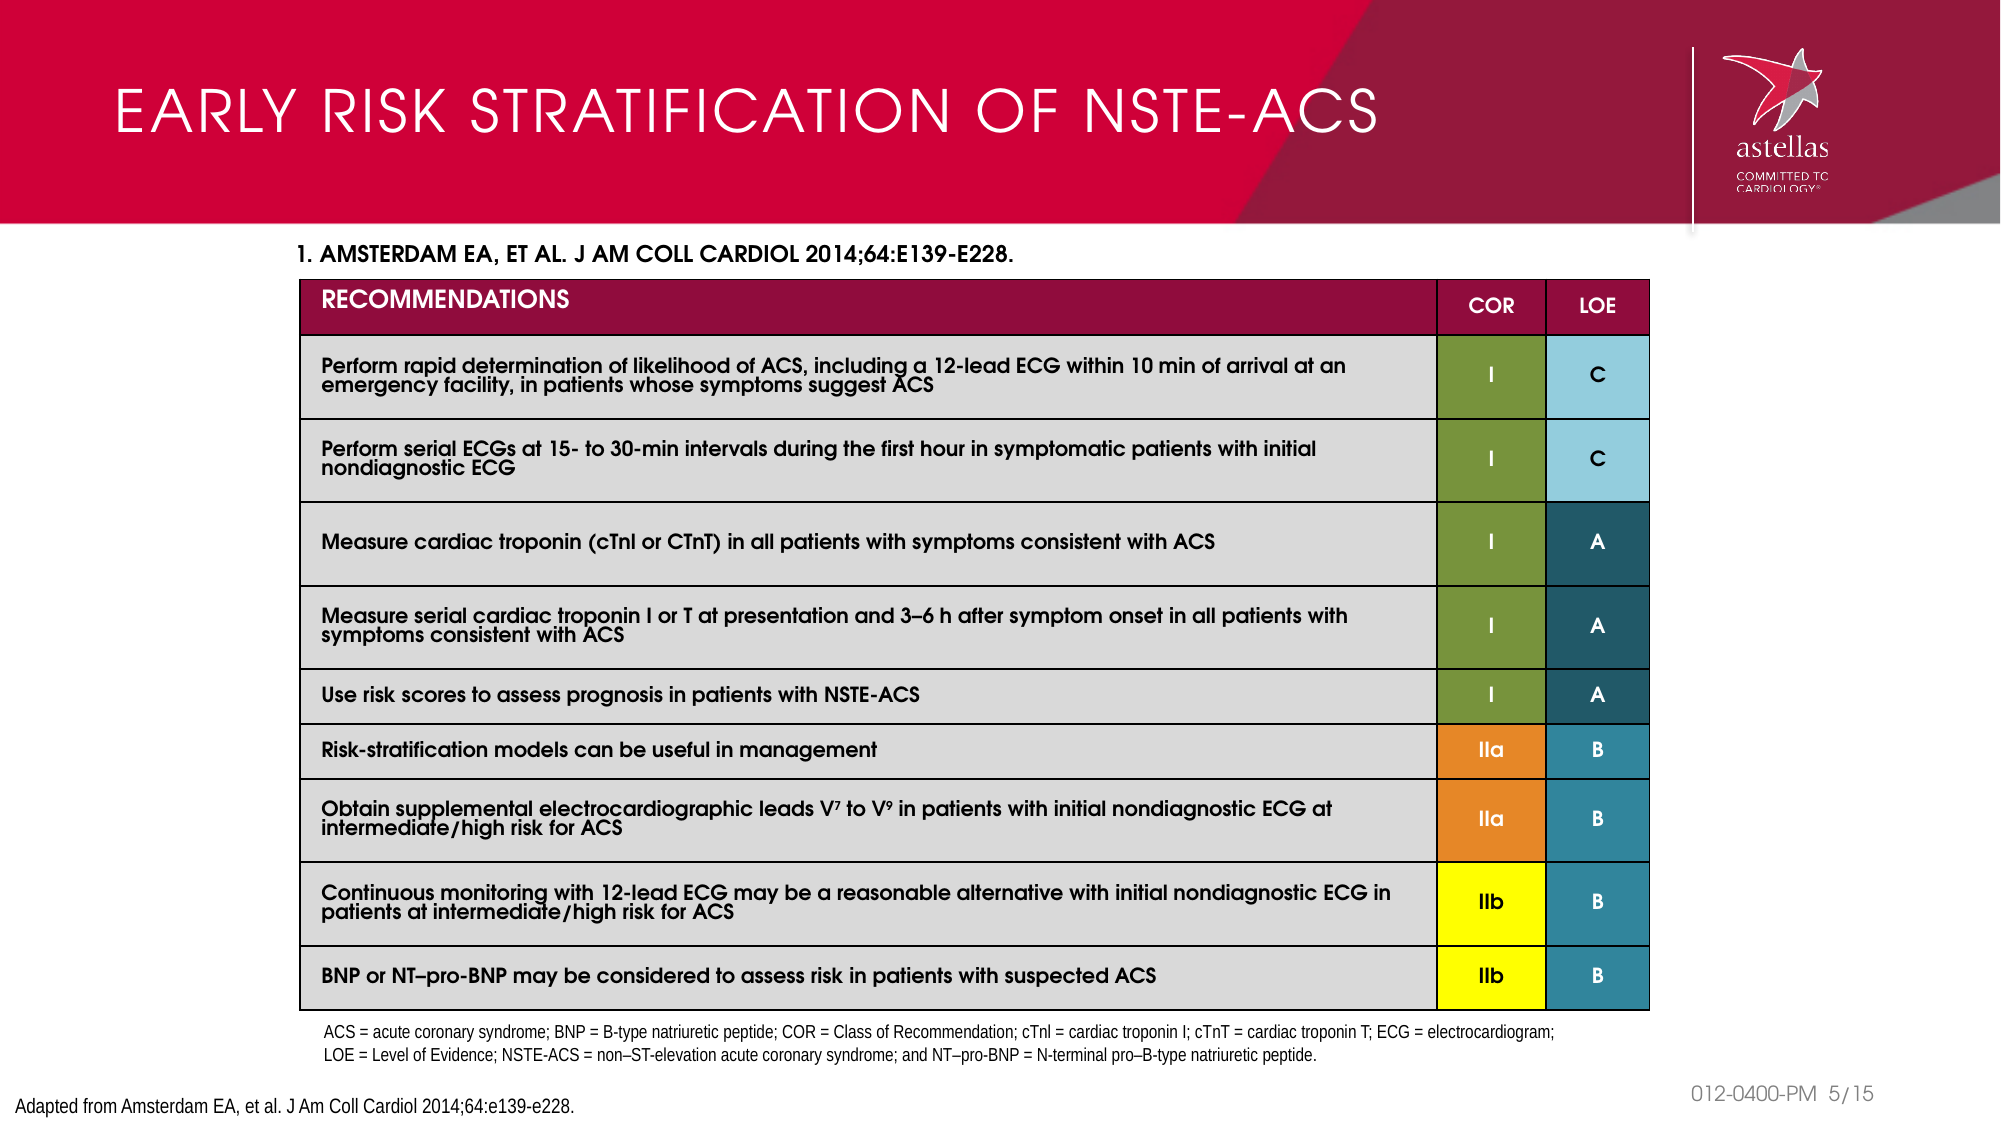

# Early risk stratification of NSTE-ACS
1. Amsterdam EA, et al. J Am Coll Cardiol 2014;64:e139-e228.

| recommendations | COR | LOE |
| --- | --- | --- |
| Perform rapid determination of likelihood of ACS, including a 12-lead ECG within 10 min of arrival at an emergency facility, in patients whose symptoms suggest ACS | I | C |
| Perform serial ECGs at 15- to 30-min intervals during the first hour in symptomatic patients with initial nondiagnostic ECG | I | C |
| Measure cardiac troponin (cTnl or CTnT) in all patients with symptoms consistent with ACS | I | A |
| Measure serial cardiac troponin I or T at presentation and 3–6 h after symptom onset in all patients with symptoms consistent with ACS | I | A |
| Use risk scores to assess prognosis in patients with NSTE-ACS | I | A |
| Risk-stratification models can be useful in management | IIa | B |
| Obtain supplemental electrocardiographic leads V7 to V9 in patients with initial nondiagnostic ECG at intermediate/high risk for ACS | IIa | B |
| Continuous monitoring with 12-lead ECG may be a reasonable alternative with initial nondiagnostic ECG in patients at intermediate/high risk for ACS | IIb | B |
| BNP or NT–pro-BNP may be considered to assess risk in patients with suspected ACS | IIb | B |
ACS = acute coronary syndrome; BNP = B-type natriuretic peptide; COR = Class of Recommendation; cTnl = cardiac troponin I; cTnT = cardiac troponin T; ECG = electrocardiogram;
LOE = Level of Evidence; NSTE-ACS = non–ST-elevation acute coronary syndrome; and NT–pro-BNP = N-terminal pro–B-type natriuretic peptide.
Adapted from Amsterdam EA, et al. J Am Coll Cardiol 2014;64:e139-e228.